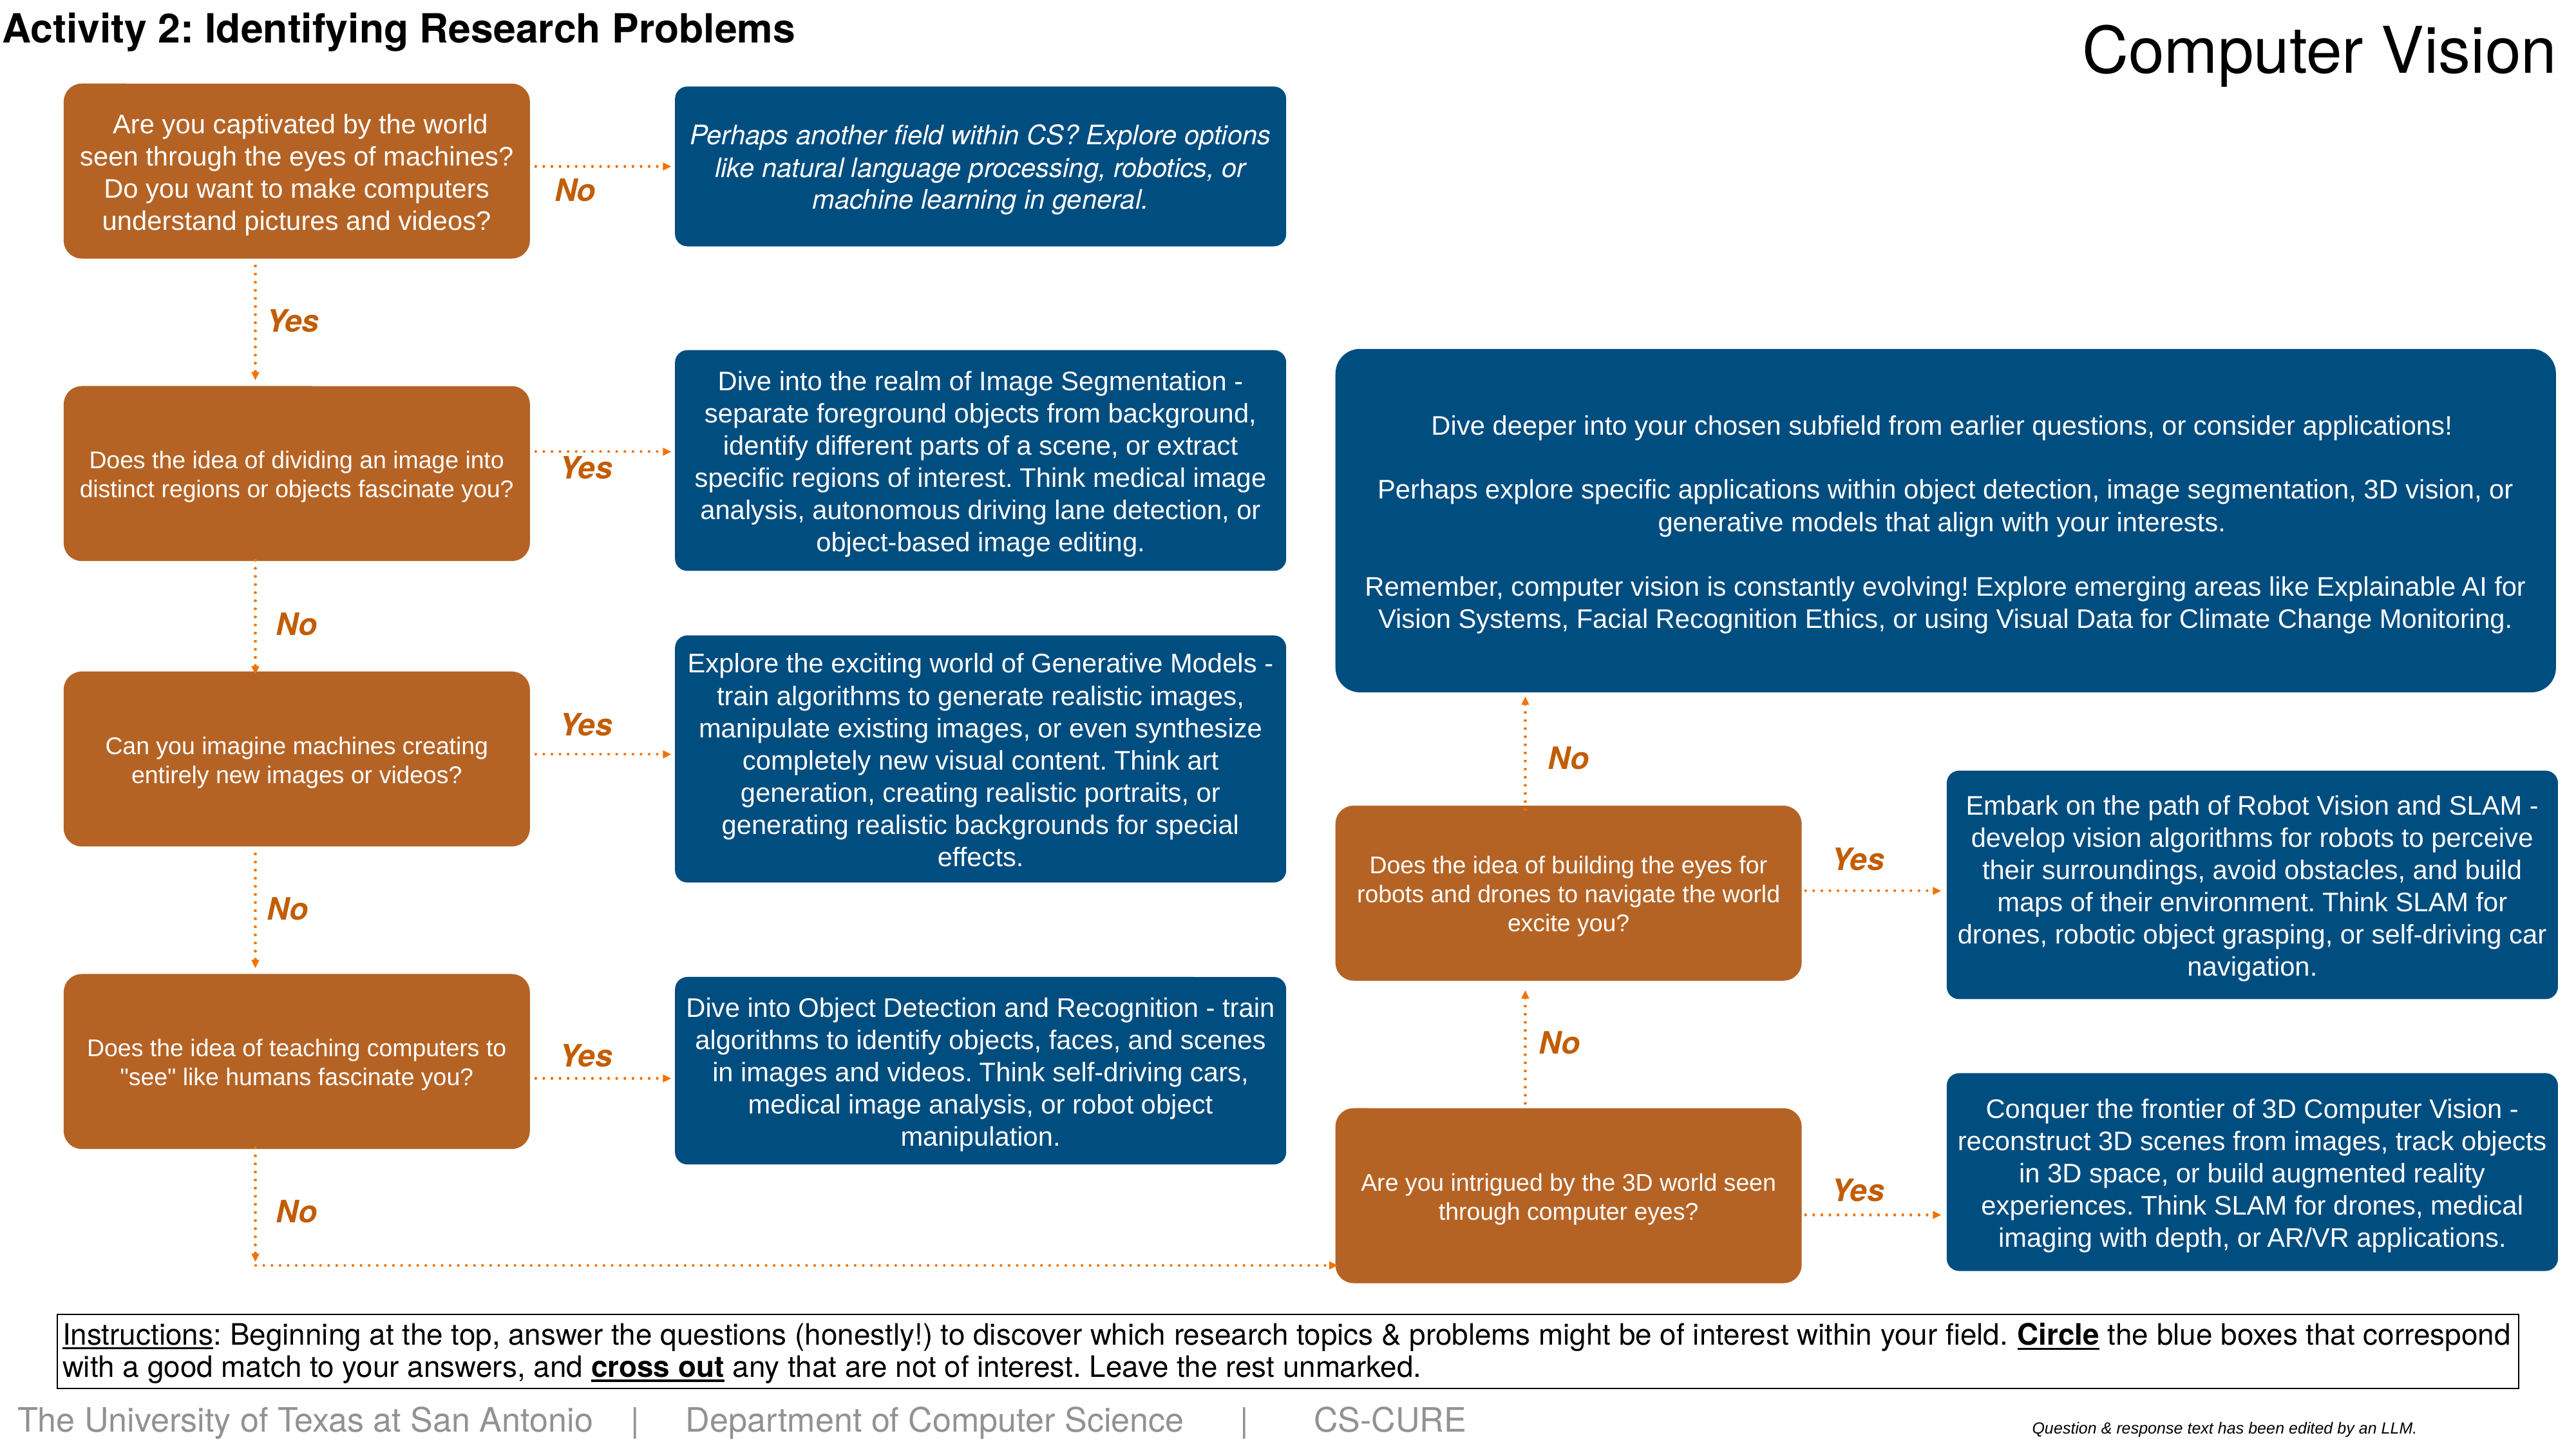

Activity 2: Identifying Research Problems
Computer Vision
 Are you captivated by the world seen through the eyes of machines? Do you want to make computers understand pictures and videos?
Perhaps another field within CS? Explore options like natural language processing, robotics, or machine learning in general.

No

Yes
Dive deeper into your chosen subfield from earlier questions, or consider applications!

Perhaps explore specific applications within object detection, image segmentation, 3D vision, or generative models that align with your interests.

Remember, computer vision is constantly evolving! Explore emerging areas like Explainable AI for Vision Systems, Facial Recognition Ethics, or using Visual Data for Climate Change Monitoring.
Dive into the realm of Image Segmentation - separate foreground objects from background, identify different parts of a scene, or extract specific regions of interest. Think medical image analysis, autonomous driving lane detection, or object-based image editing.
Does the idea of dividing an image into distinct regions or objects fascinate you?
Yes

No
Explore the exciting world of Generative Models - train algorithms to generate realistic images, manipulate existing images, or even synthesize completely new visual content. Think art generation, creating realistic portraits, or generating realistic backgrounds for special effects.
Can you imagine machines creating entirely new images or videos?

Yes
No

Embark on the path of Robot Vision and SLAM - develop vision algorithms for robots to perceive their surroundings, avoid obstacles, and build maps of their environment. Think SLAM for drones, robotic object grasping, or self-driving car navigation.
Does the idea of building the eyes for robots and drones to navigate the world excite you?
Yes

No

Does the idea of teaching computers to "see" like humans fascinate you?
Dive into Object Detection and Recognition - train algorithms to identify objects, faces, and scenes in images and videos. Think self-driving cars, medical image analysis, or robot object manipulation.

No
Yes
Conquer the frontier of 3D Computer Vision - reconstruct 3D scenes from images, track objects in 3D space, or build augmented reality experiences. Think SLAM for drones, medical imaging with depth, or AR/VR applications.

Are you intrigued by the 3D world seen through computer eyes?

Yes
No

Instructions: Beginning at the top, answer the questions (honestly!) to discover which research topics & problems might be of interest within your field. Circle the blue boxes that correspond with a good match to your answers, and cross out any that are not of interest. Leave the rest unmarked.
40
Question & response text has been edited by an LLM.